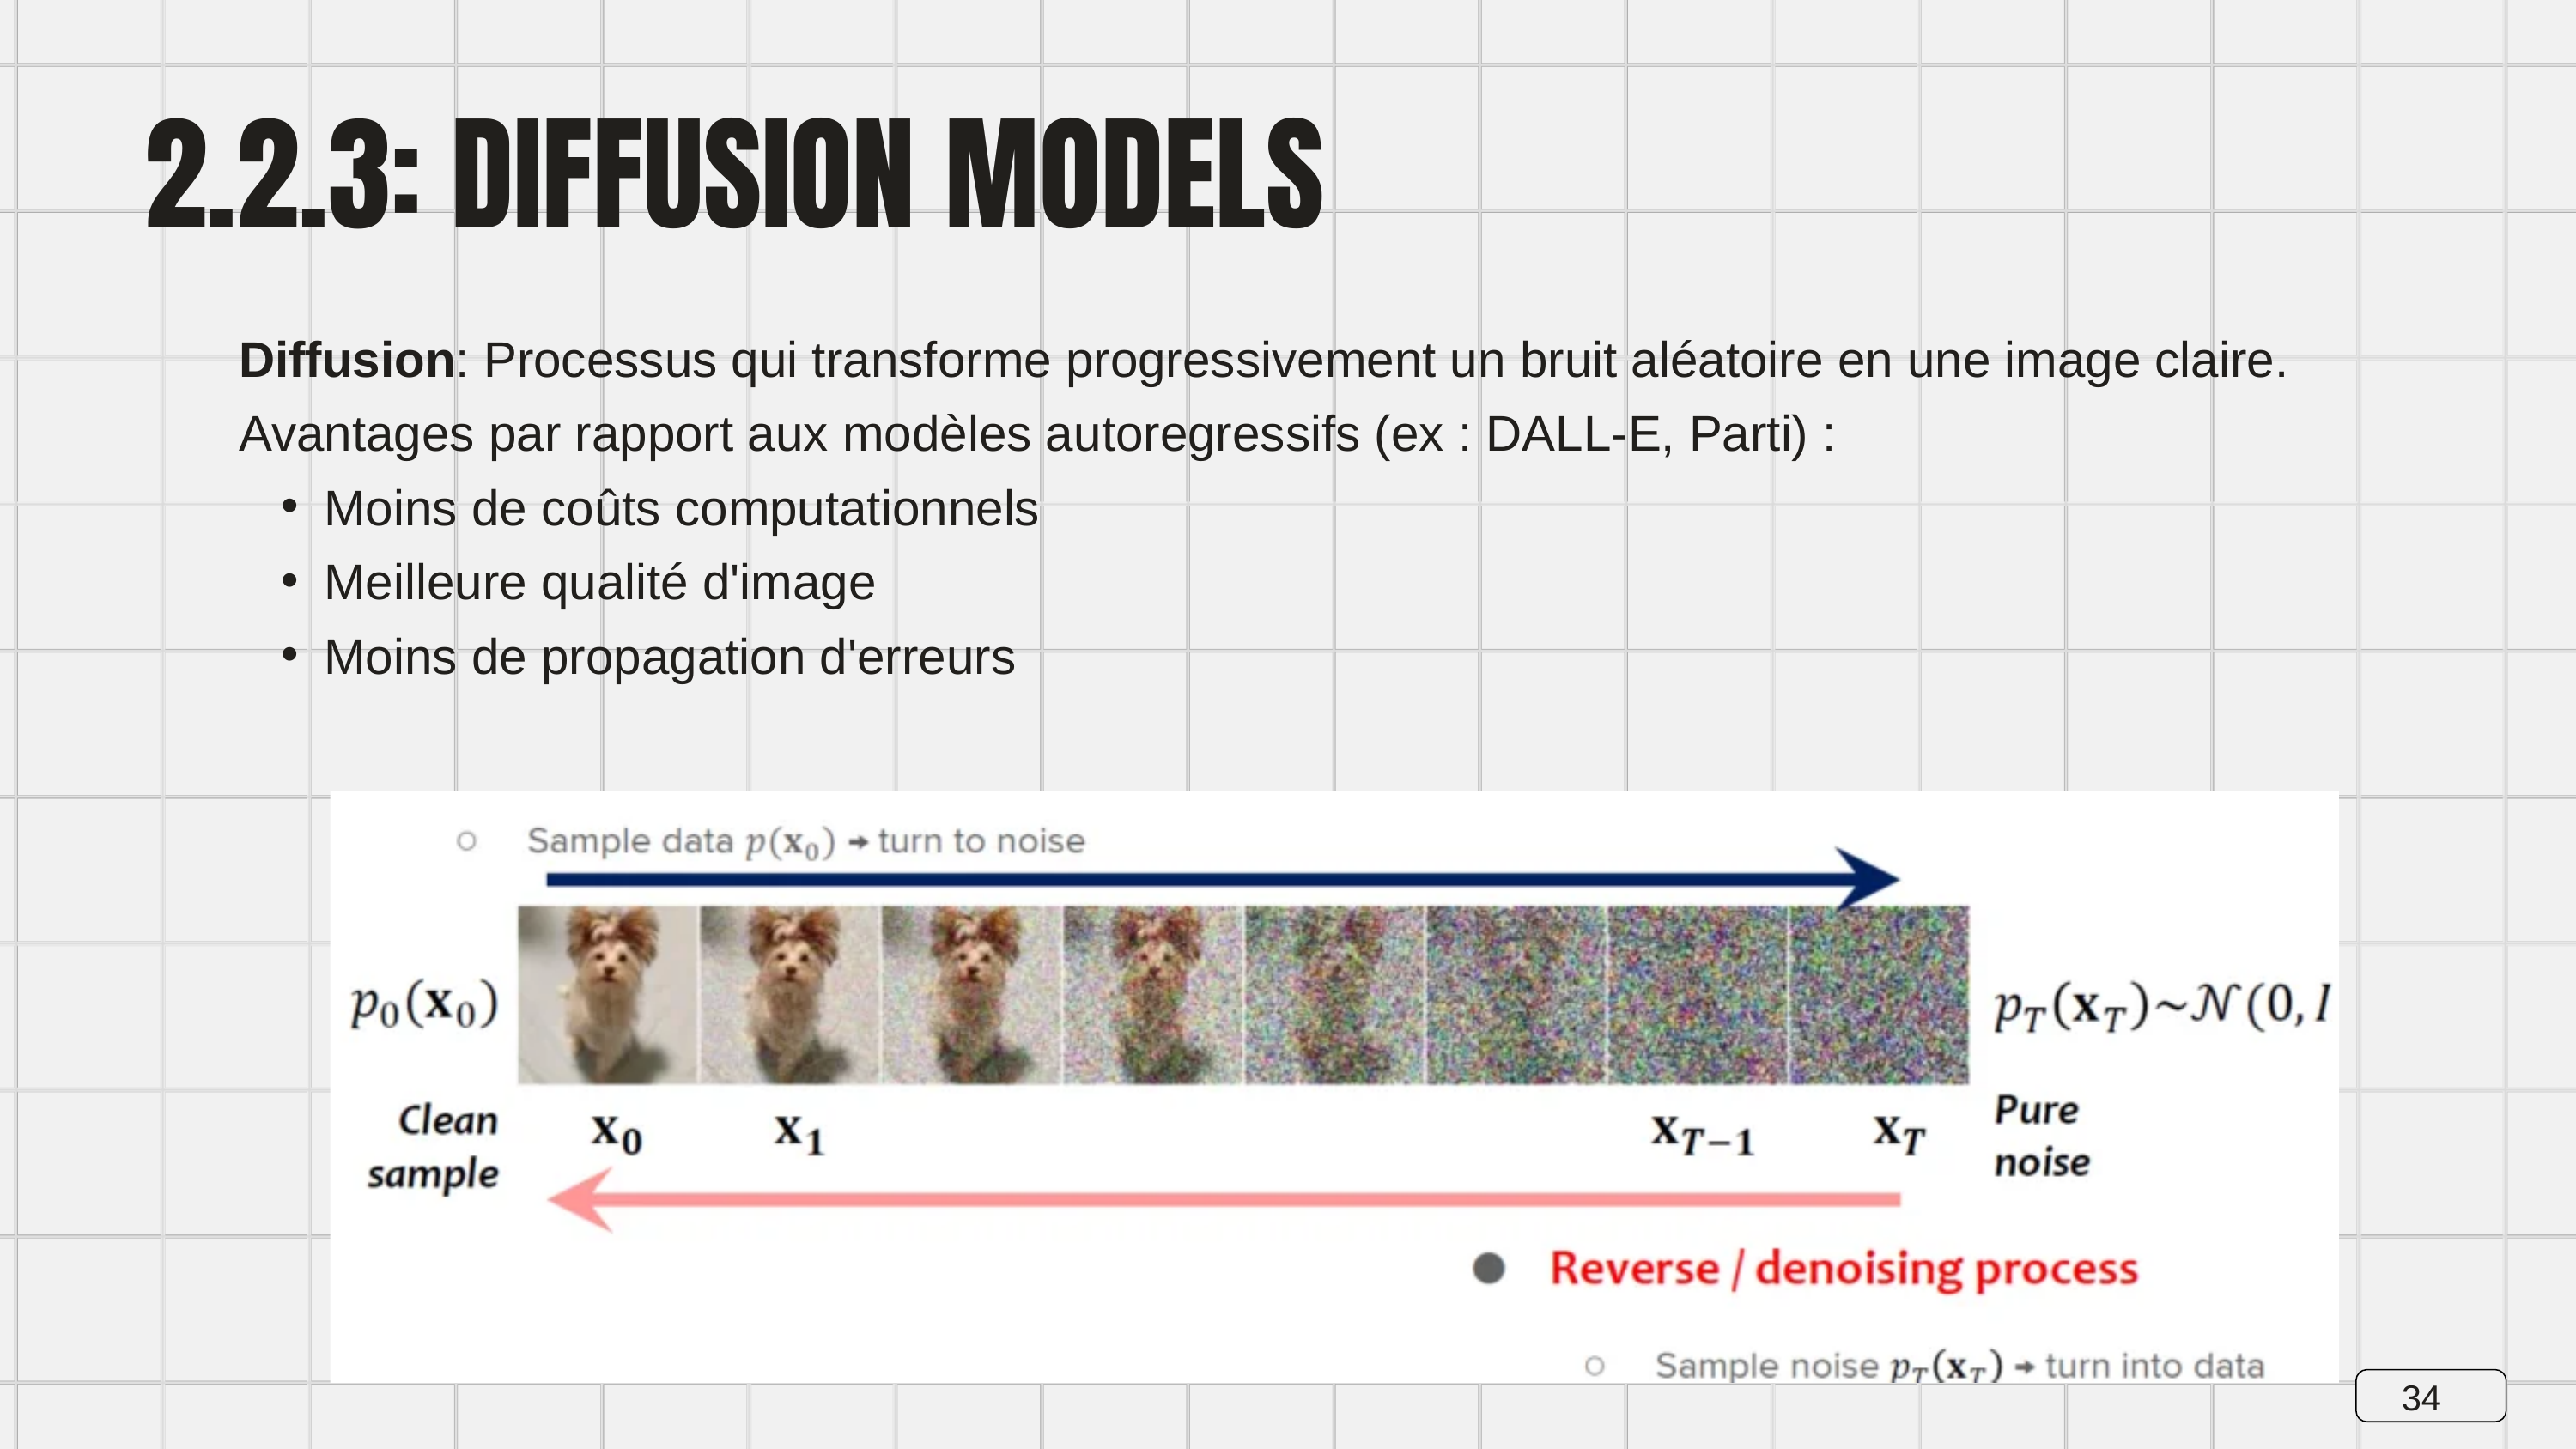

2.2.3: DIFFUSION MODELS
Diffusion: Processus qui transforme progressivement un bruit aléatoire en une image claire.
Avantages par rapport aux modèles autoregressifs (ex : DALL-E, Parti) :
Moins de coûts computationnels
Meilleure qualité d'image
Moins de propagation d'erreurs

34